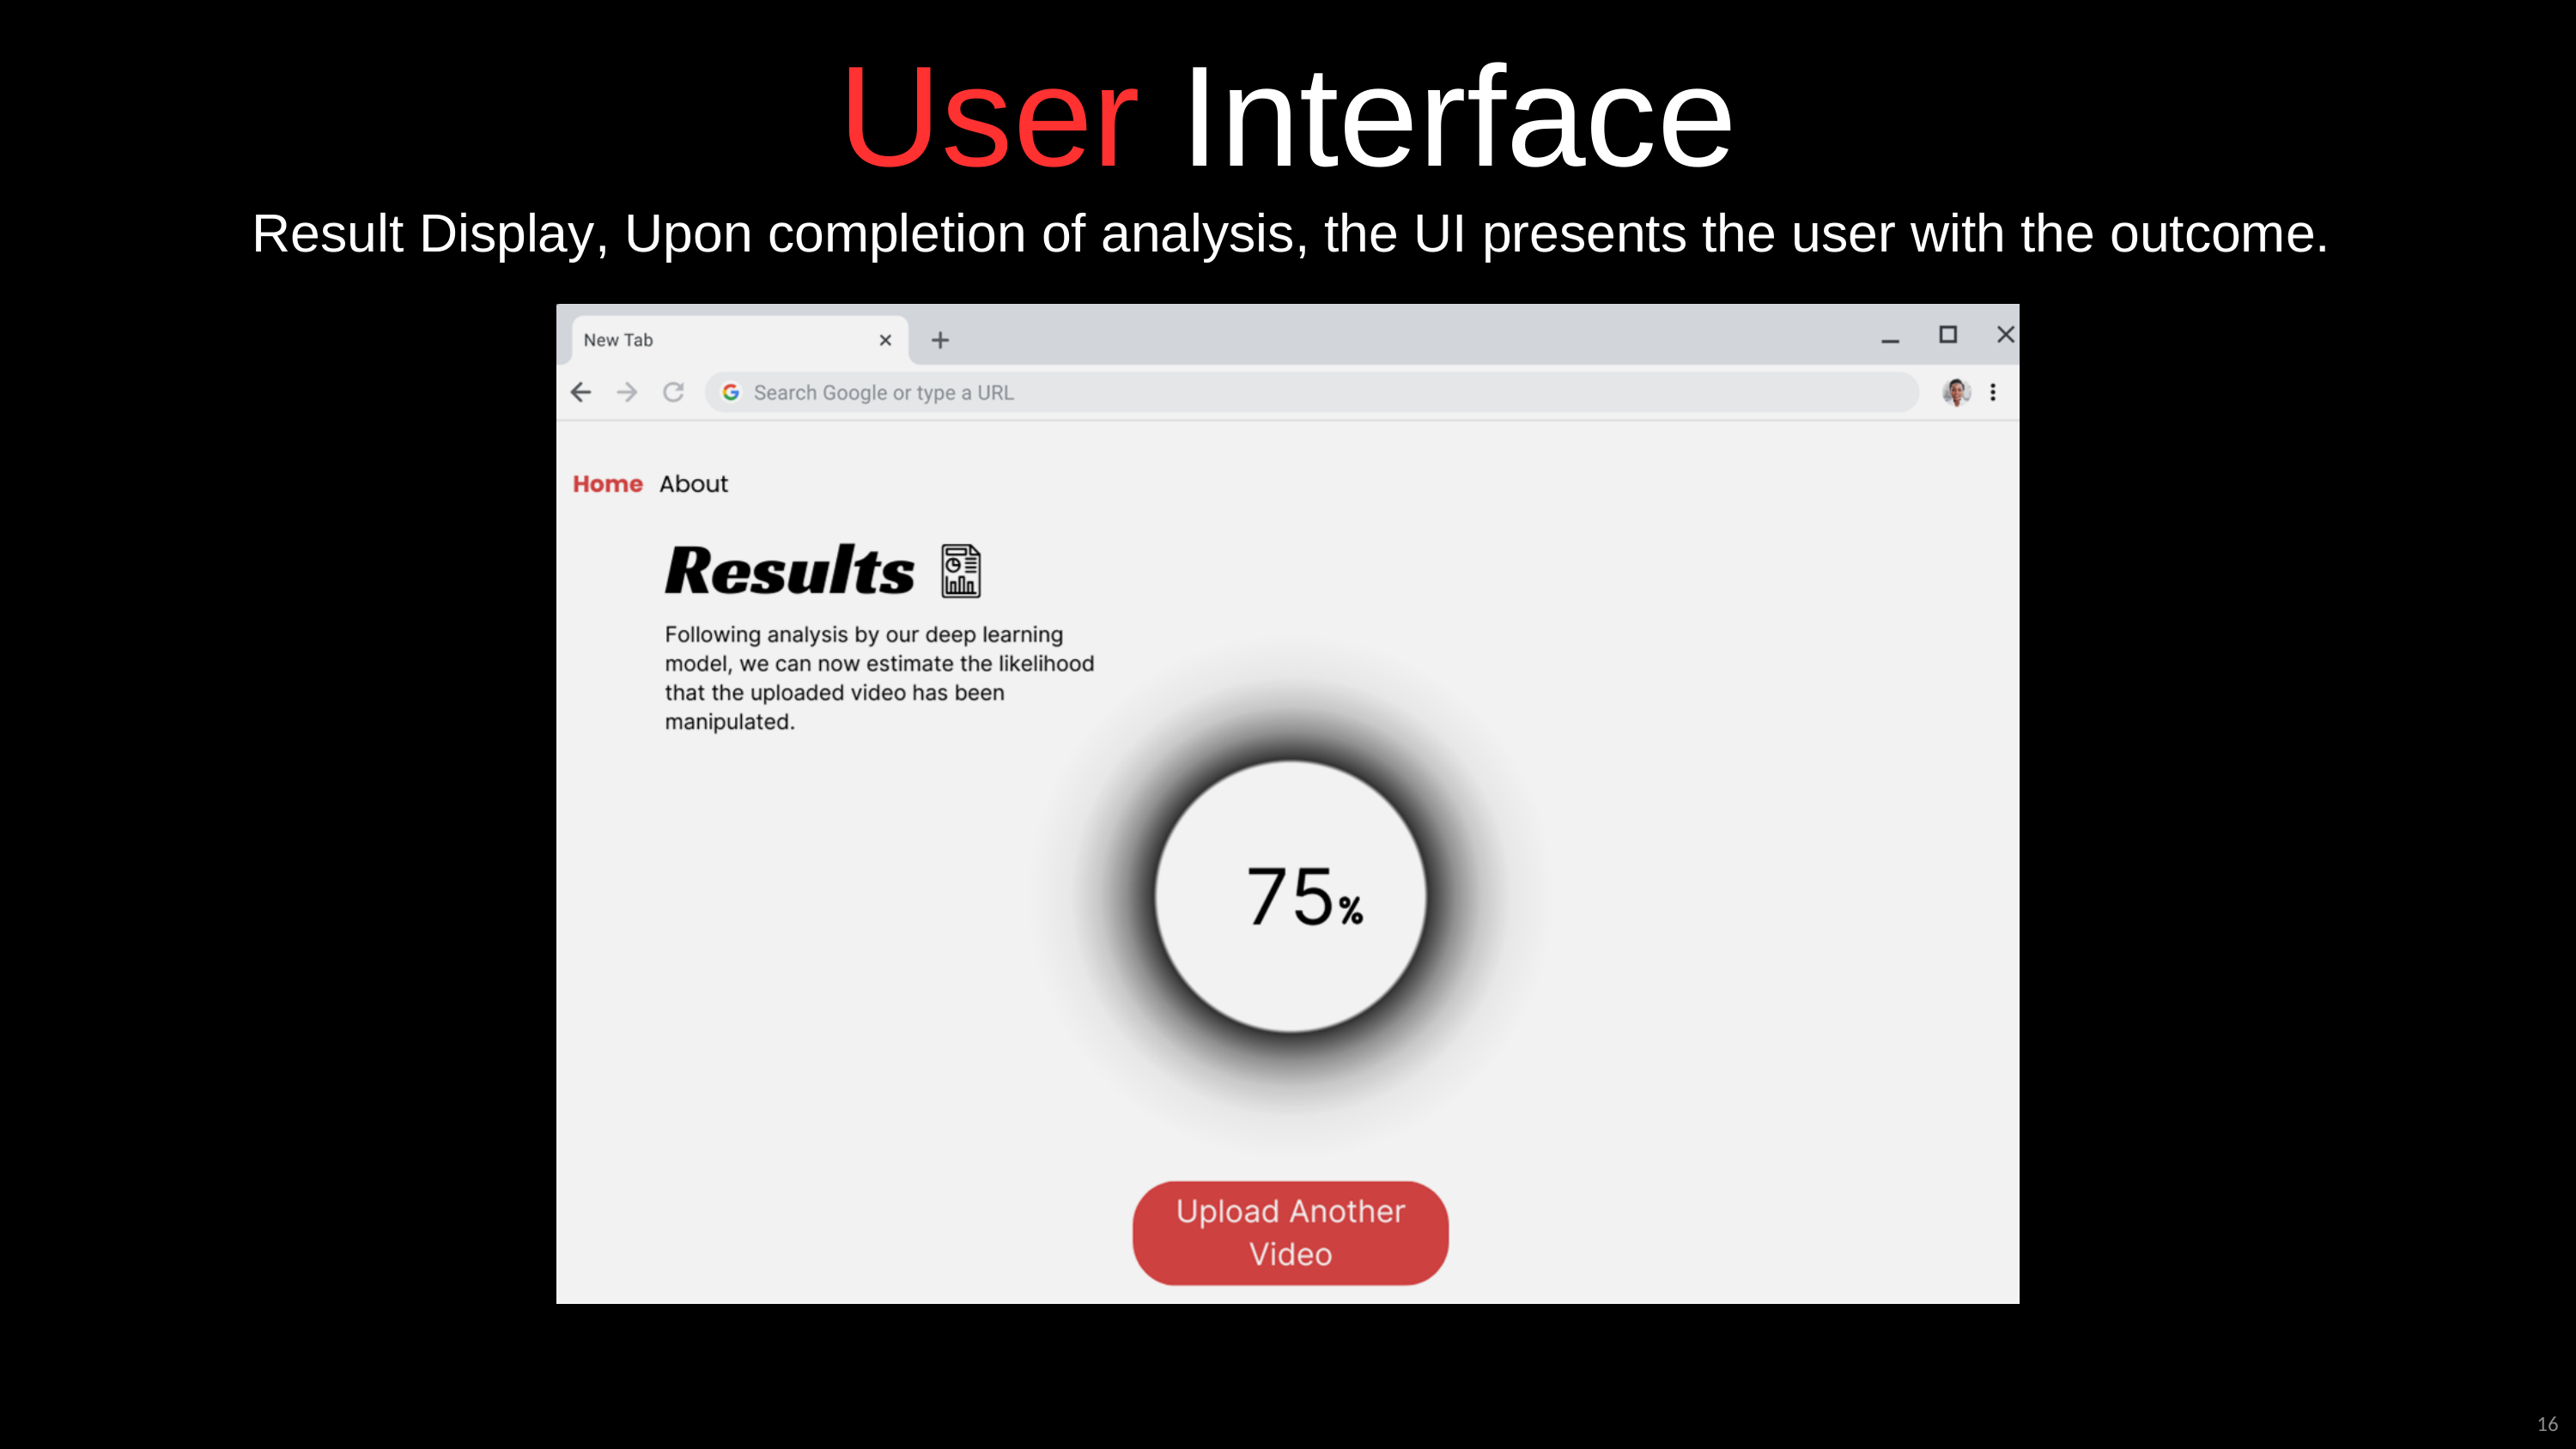

User Interface
Result Display, Upon completion of analysis, the UI presents the user with the outcome.

16